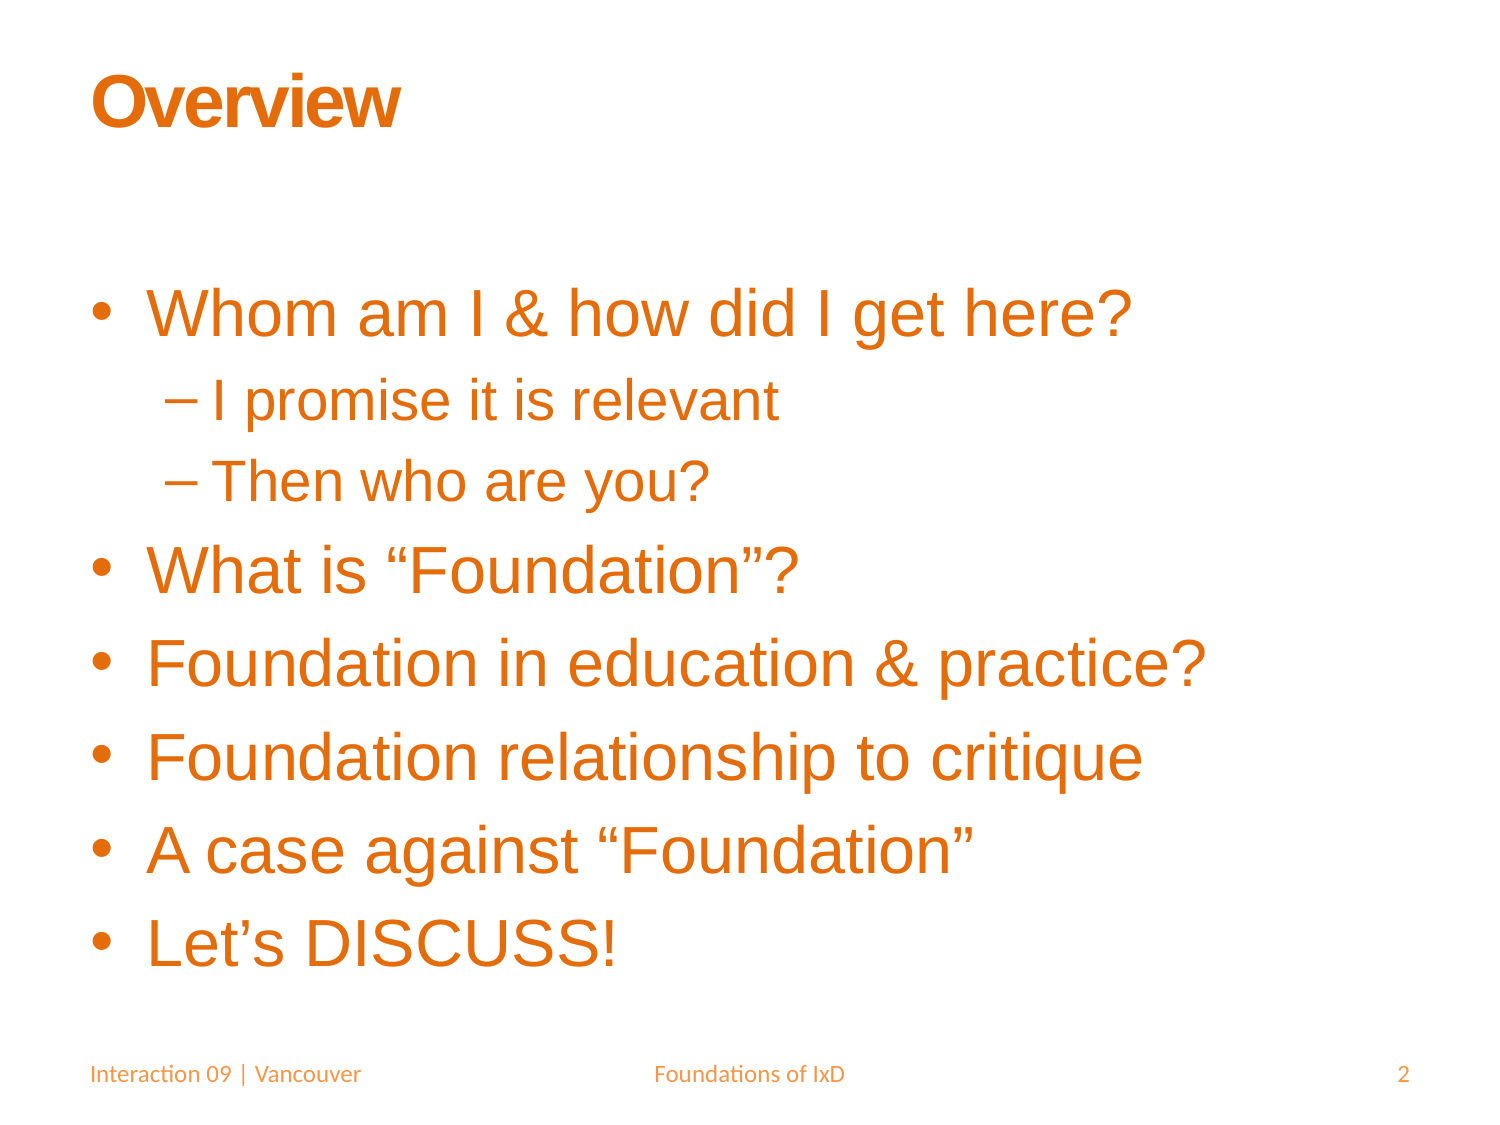

# Overview
Whom am I & how did I get here?
I promise it is relevant
Then who are you?
What is “Foundation”?
Foundation in education & practice?
Foundation relationship to critique
A case against “Foundation”
Let’s DISCUSS!
Interaction 09 | Vancouver
Foundations of IxD
2